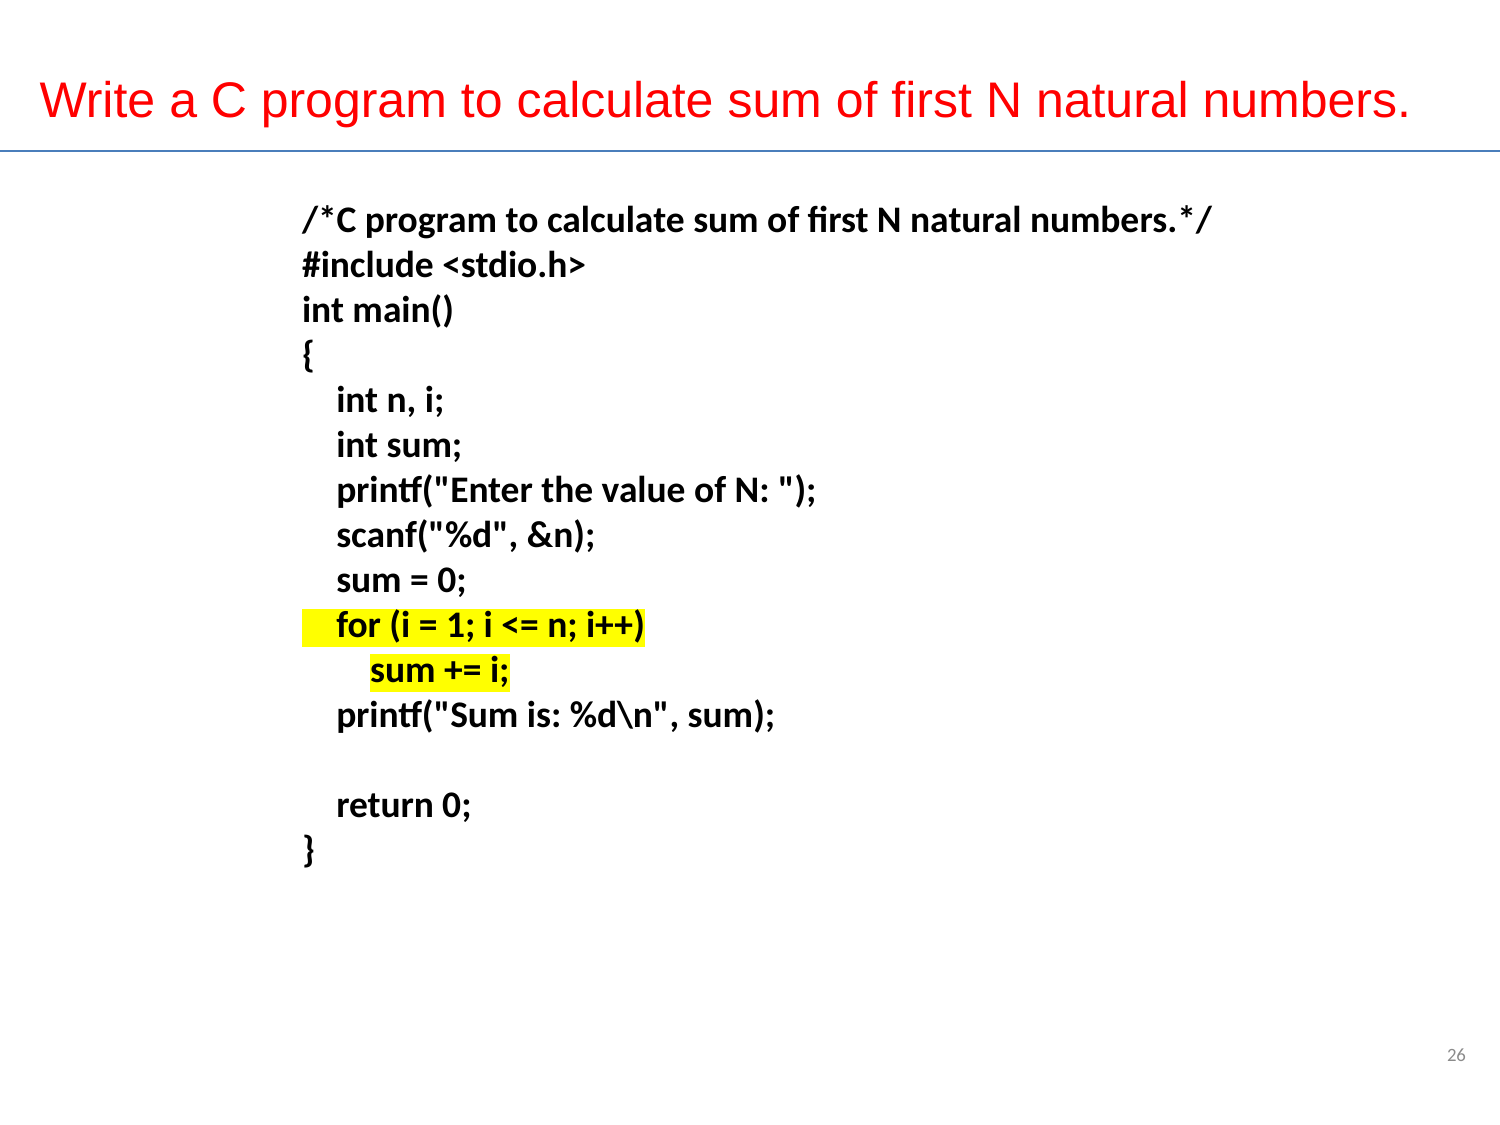

Write a C program to calculate sum of first N natural numbers.
/*C program to calculate sum of first N natural numbers.*/
#include <stdio.h>
int main()
{
    int n, i;
    int sum;
    printf("Enter the value of N: ");
    scanf("%d", &n);
    sum = 0;
    for (i = 1; i <= n; i++)
        sum += i;
    printf("Sum is: %d\n", sum);

    return 0;
}
26